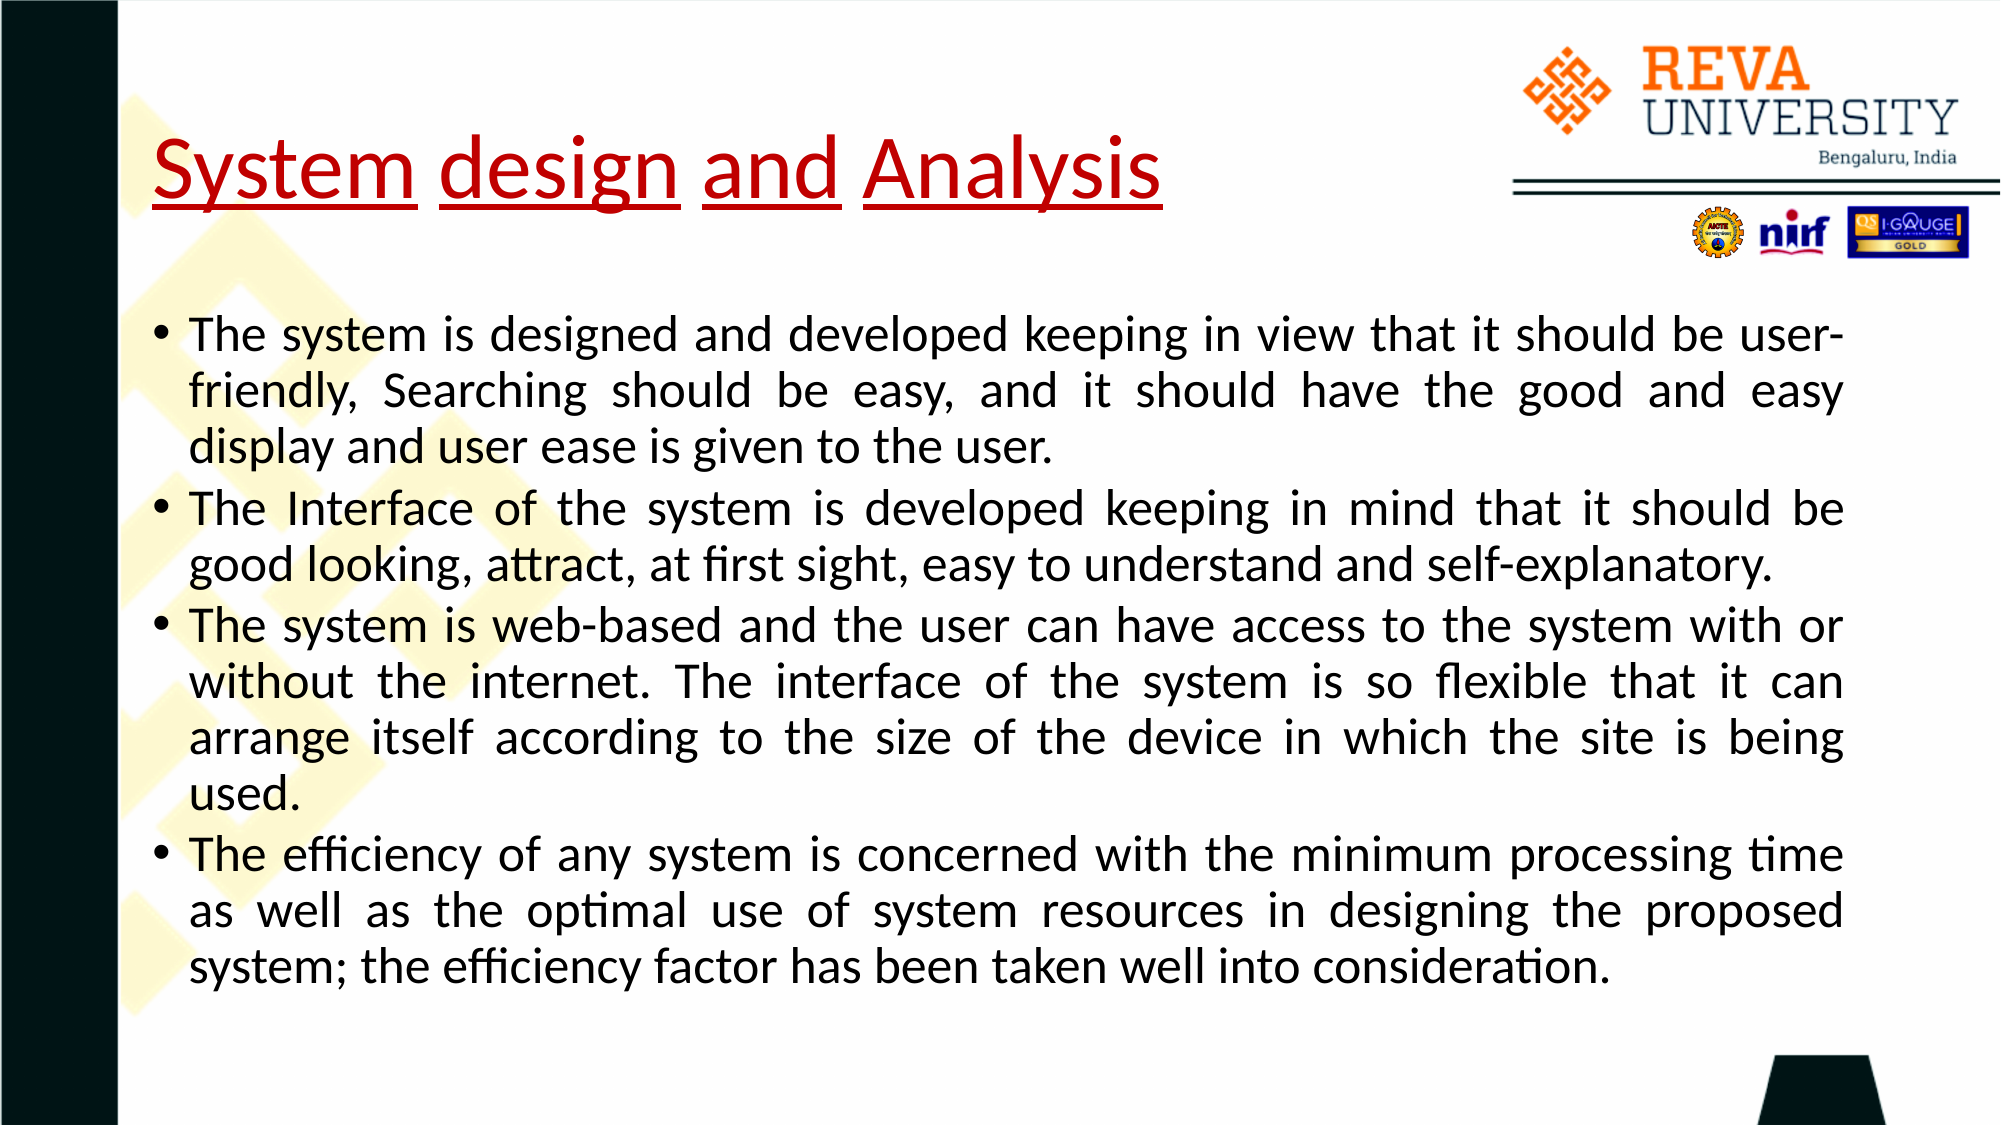

# System design and Analysis
The system is designed and developed keeping in view that it should be user-friendly, Searching should be easy, and it should have the good and easy display and user ease is given to the user.
The Interface of the system is developed keeping in mind that it should be good looking, attract, at first sight, easy to understand and self-explanatory.
The system is web-based and the user can have access to the system with or without the internet. The interface of the system is so flexible that it can arrange itself according to the size of the device in which the site is being used.
The efficiency of any system is concerned with the minimum processing time as well as the optimal use of system resources in designing the proposed system; the efficiency factor has been taken well into consideration.